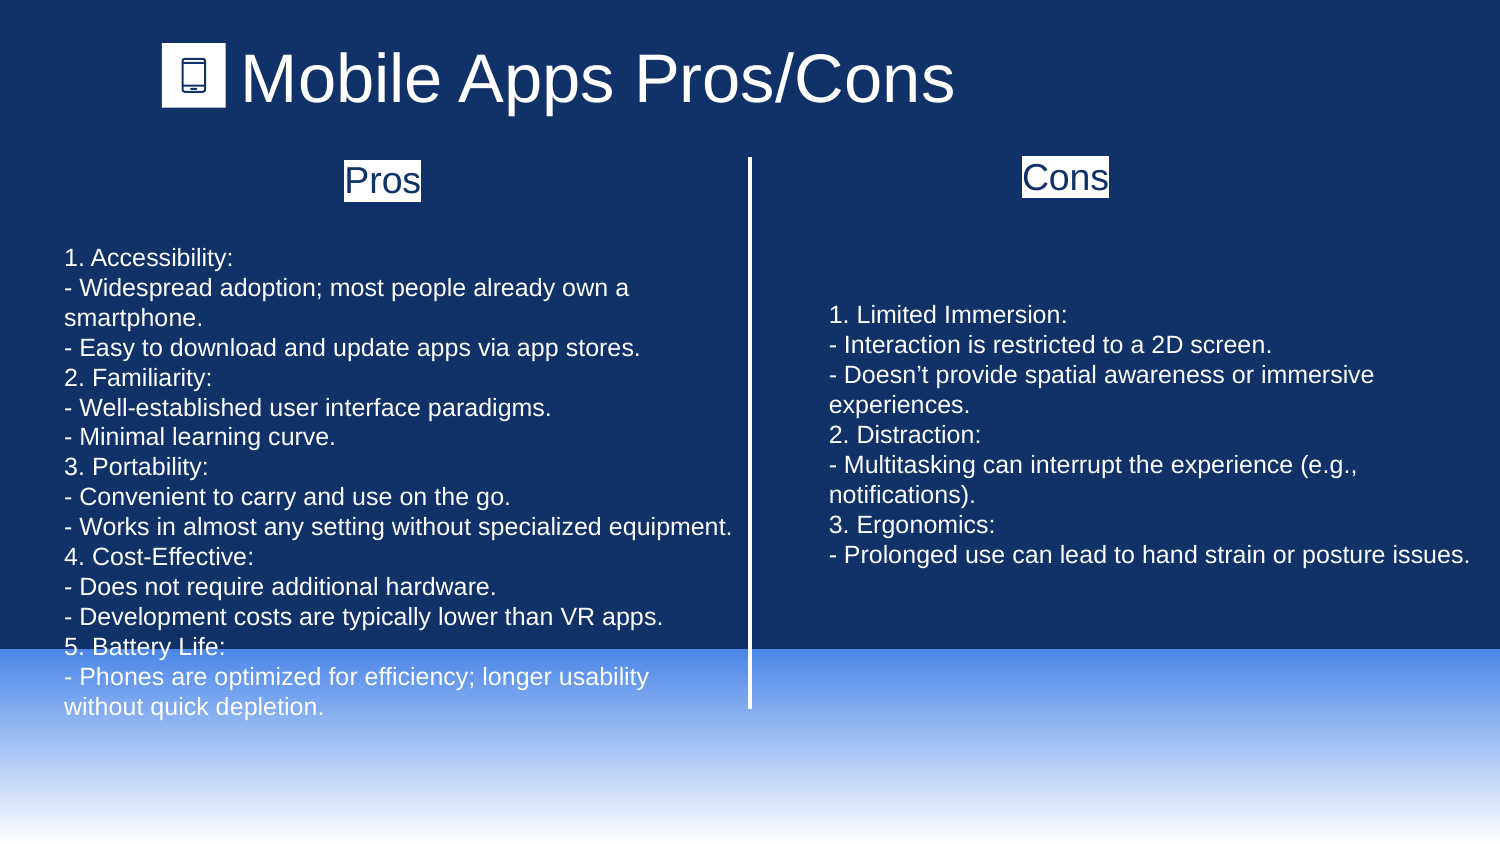

# Mobile Apps Pros/Cons

Cons
Pros
1. Limited Immersion:
- Interaction is restricted to a 2D screen.
- Doesn’t provide spatial awareness or immersive experiences.
2. Distraction:
- Multitasking can interrupt the experience (e.g., notifications).
3. Ergonomics:
- Prolonged use can lead to hand strain or posture issues.
1. Accessibility:
- Widespread adoption; most people already own a smartphone.
- Easy to download and update apps via app stores.
2. Familiarity:
- Well-established user interface paradigms.
- Minimal learning curve.
3. Portability:
- Convenient to carry and use on the go.
- Works in almost any setting without specialized equipment.
4. Cost-Effective:
- Does not require additional hardware.
- Development costs are typically lower than VR apps.
5. Battery Life:
- Phones are optimized for efficiency; longer usability without quick depletion.